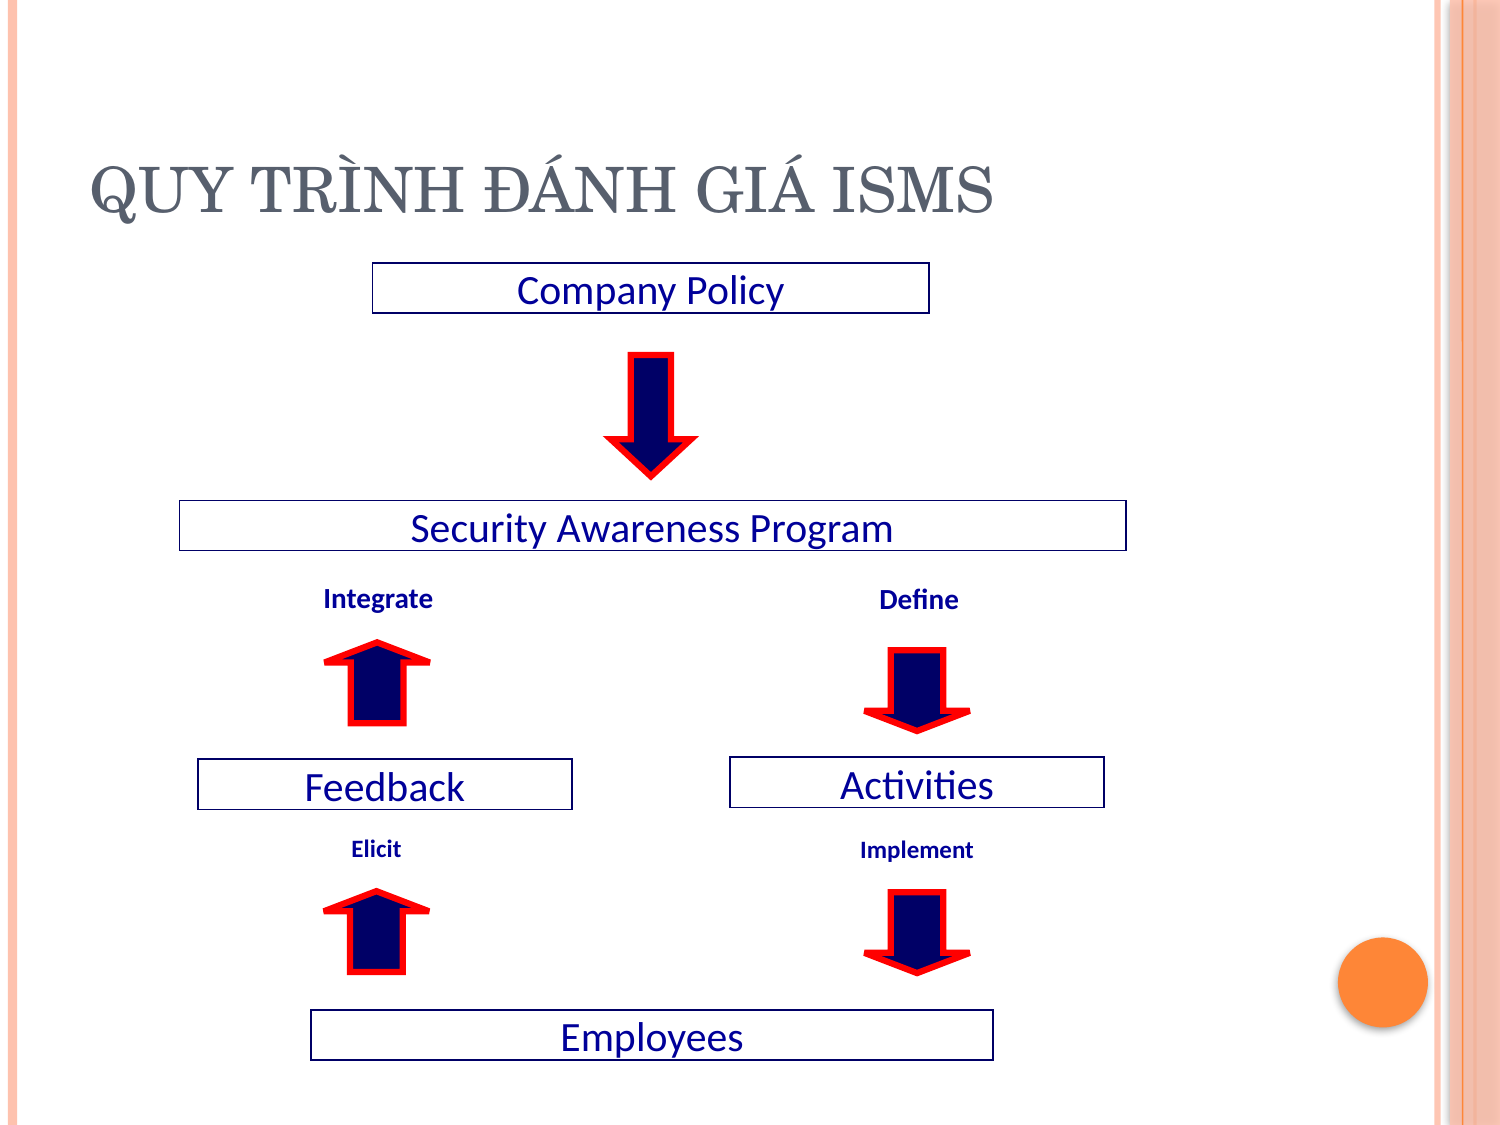

# Quy trình đánh giá ISMS
Company Policy

Security Awareness Program
Integrate
Define

Activities
Feedback
Implement
Elicit

Employees